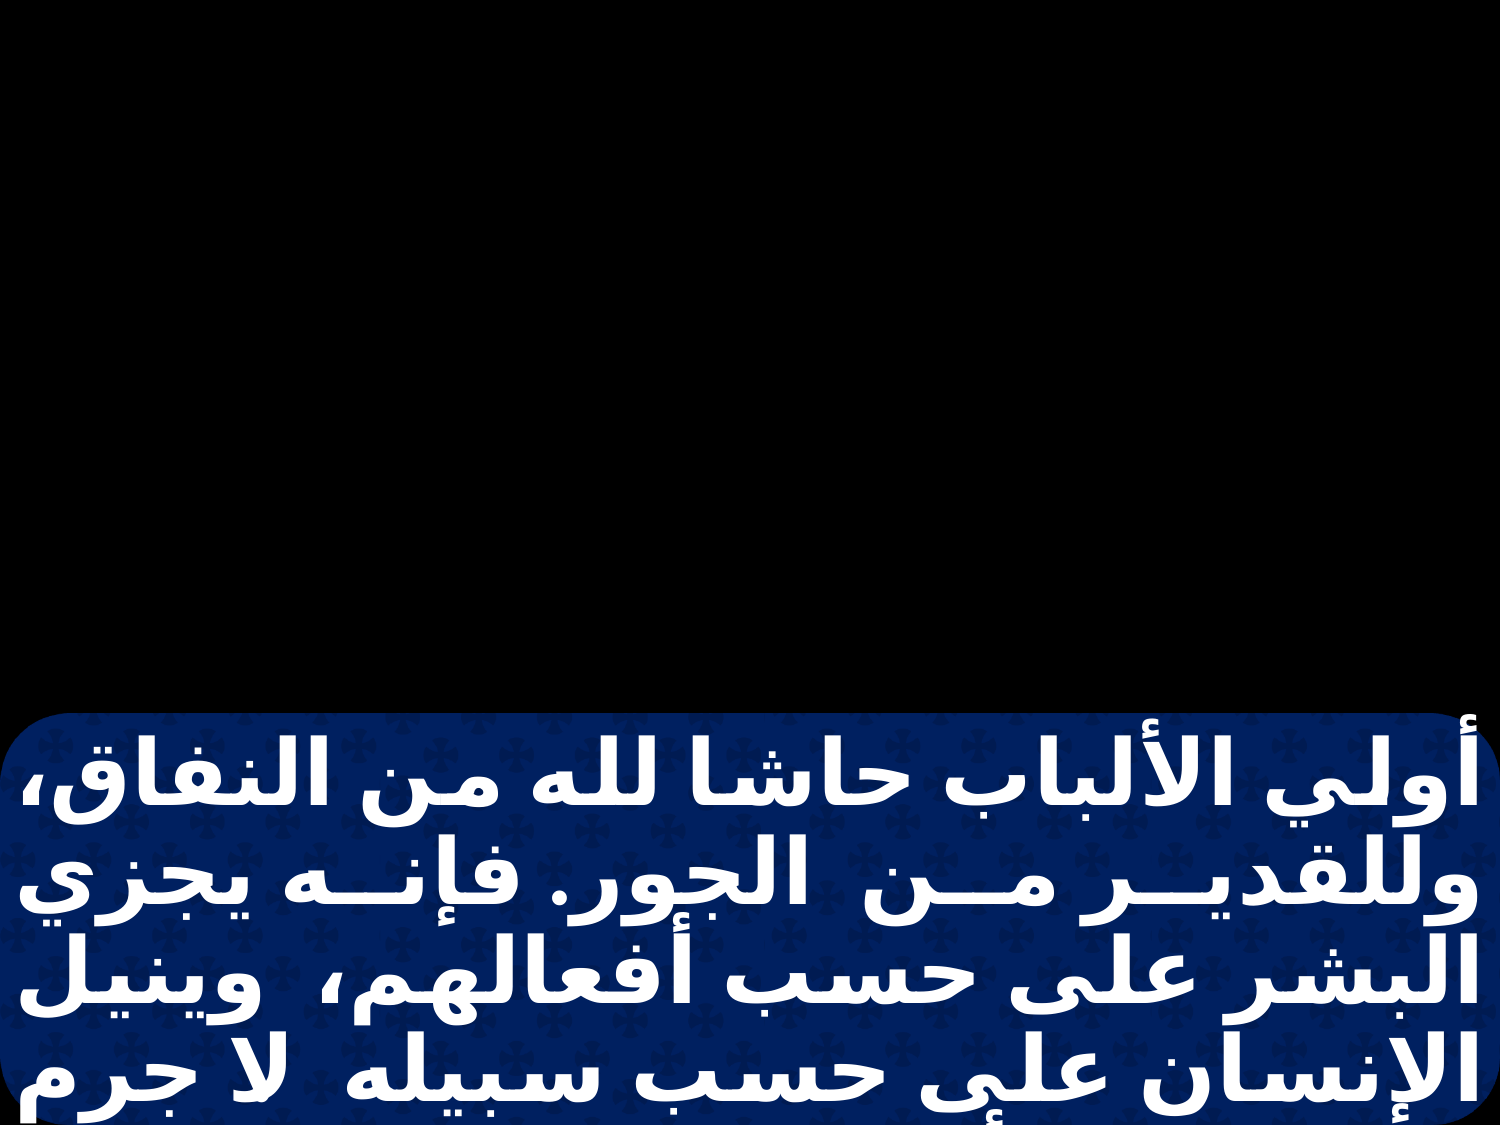

أولي الألباب حاشا لله من النفاق، وللقدير من  الجور. فإنه يجزي البشر على حسب أفعالهم،  وينيل الإنسان على حسب سبيله. لا جرم إن الله لا  يأتي بالنفاق، والقدير لا يعوج القضاء من الذي